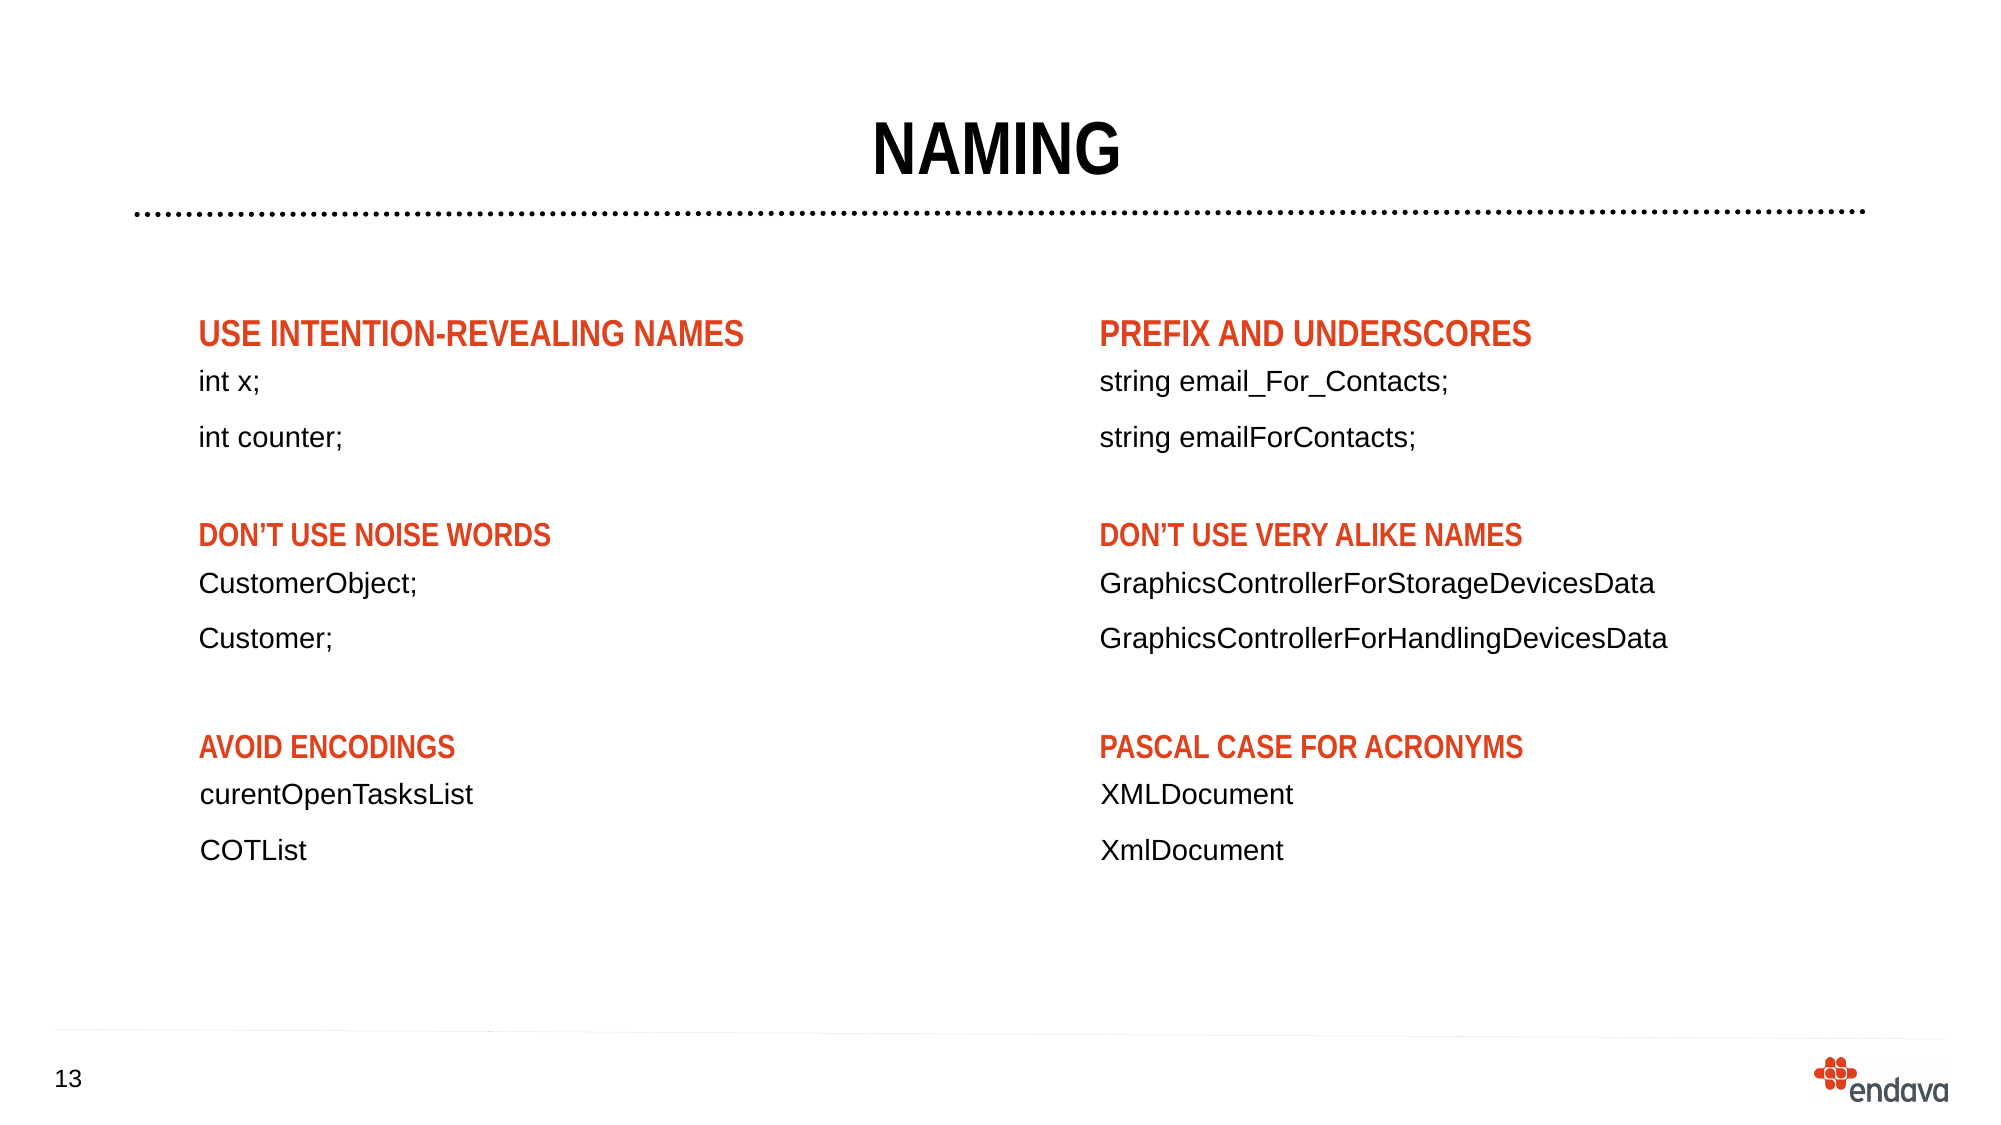

# NAMING
USE INTENTION-Revealing NAMES
PREFIX AND UNDERSCORES
int x;
int counter;
string email_For_Contacts;
string emailForContacts;
DON’T USE NOISE WORDS
DON’T USE VERY ALIKE NAMES
CustomerObject;
Customer;
GraphicsControllerForStorageDevicesData
GraphicsControllerForHandlingDevicesData
Avoid Encodings
Pascal case for Acronyms
curentOpenTasksList
COTList
XMLDocument
XmlDocument